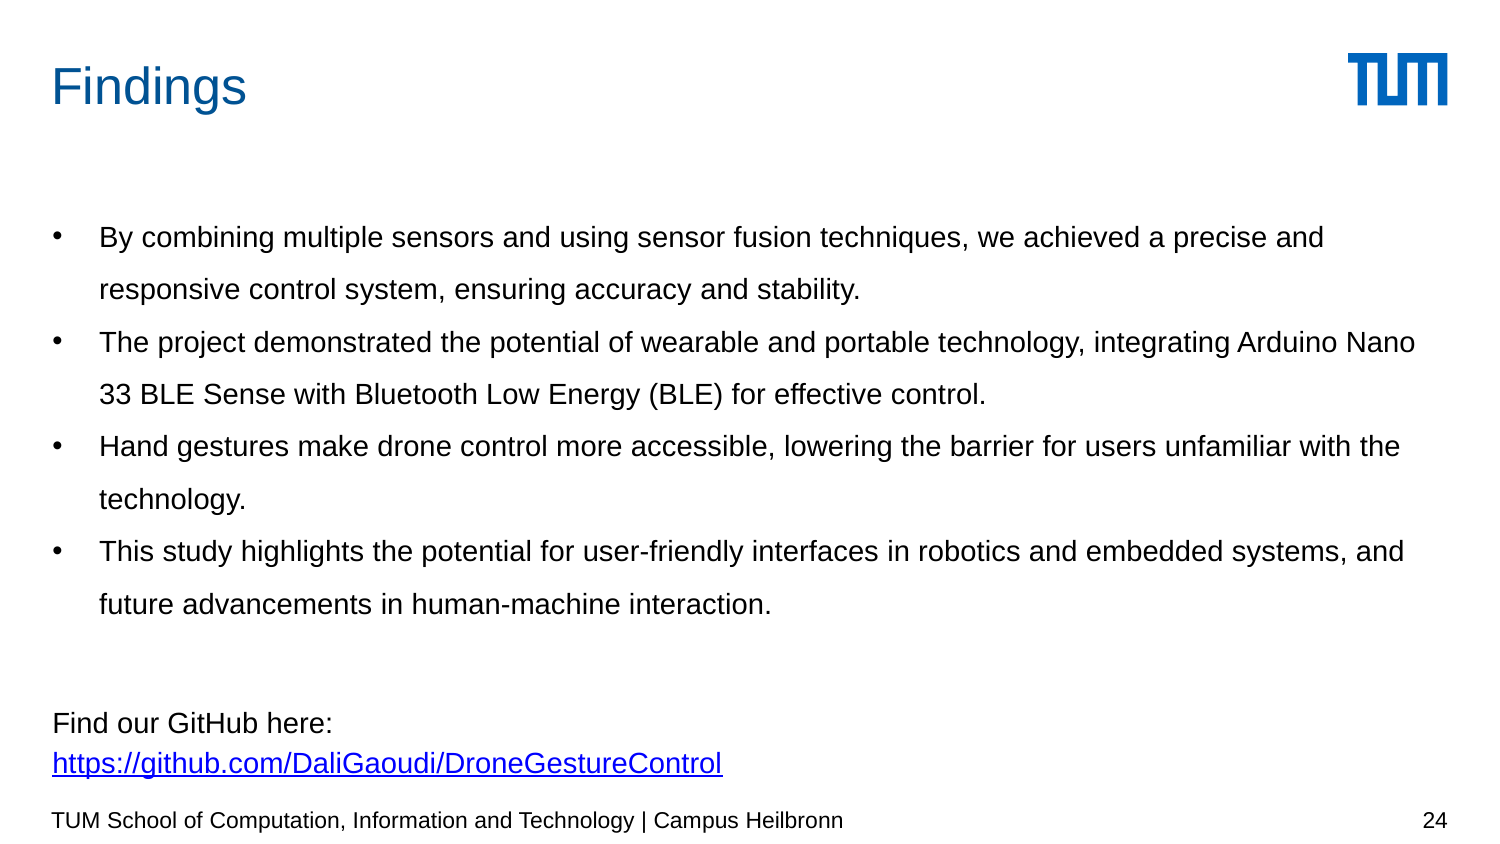

# Findings
By combining multiple sensors and using sensor fusion techniques, we achieved a precise and responsive control system, ensuring accuracy and stability.
The project demonstrated the potential of wearable and portable technology, integrating Arduino Nano 33 BLE Sense with Bluetooth Low Energy (BLE) for effective control.
Hand gestures make drone control more accessible, lowering the barrier for users unfamiliar with the technology.
This study highlights the potential for user-friendly interfaces in robotics and embedded systems, and future advancements in human-machine interaction.

Find our GitHub here:
https://github.com/DaliGaoudi/DroneGestureControl

TUM School of Computation, Information and Technology | Campus Heilbronn
24